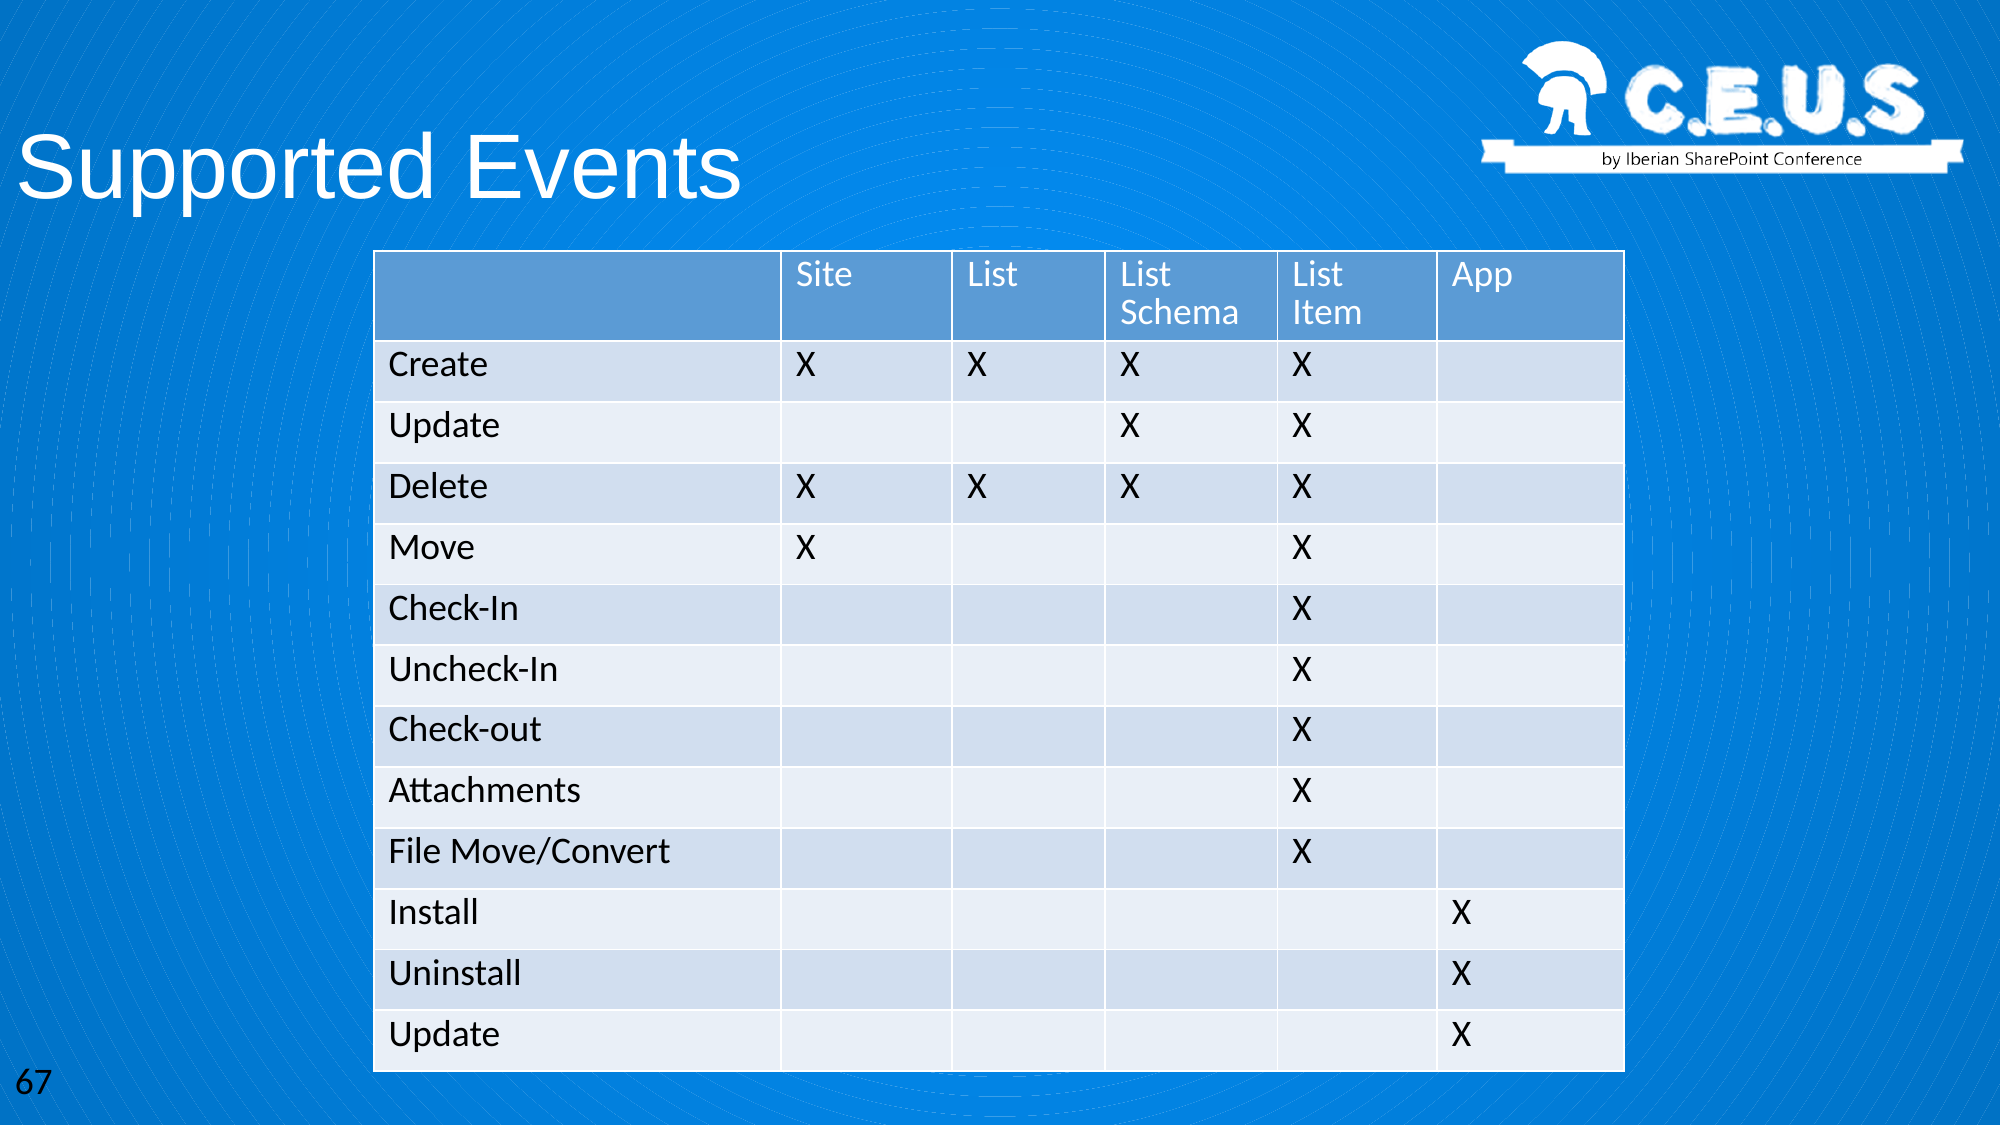

Supported Events
|  | Site | List | List Schema | List Item | App |
| --- | --- | --- | --- | --- | --- |
| Create | X | X | X | X |  |
| Update |  |  | X | X |  |
| Delete | X | X | X | X |  |
| Move | X |  |  | X |  |
| Check-In |  |  |  | X |  |
| Uncheck-In |  |  |  | X |  |
| Check-out |  |  |  | X |  |
| Attachments |  |  |  | X |  |
| File Move/Convert |  |  |  | X |  |
| Install |  |  |  |  | X |
| Uninstall |  |  |  |  | X |
| Update |  |  |  |  | X |
67